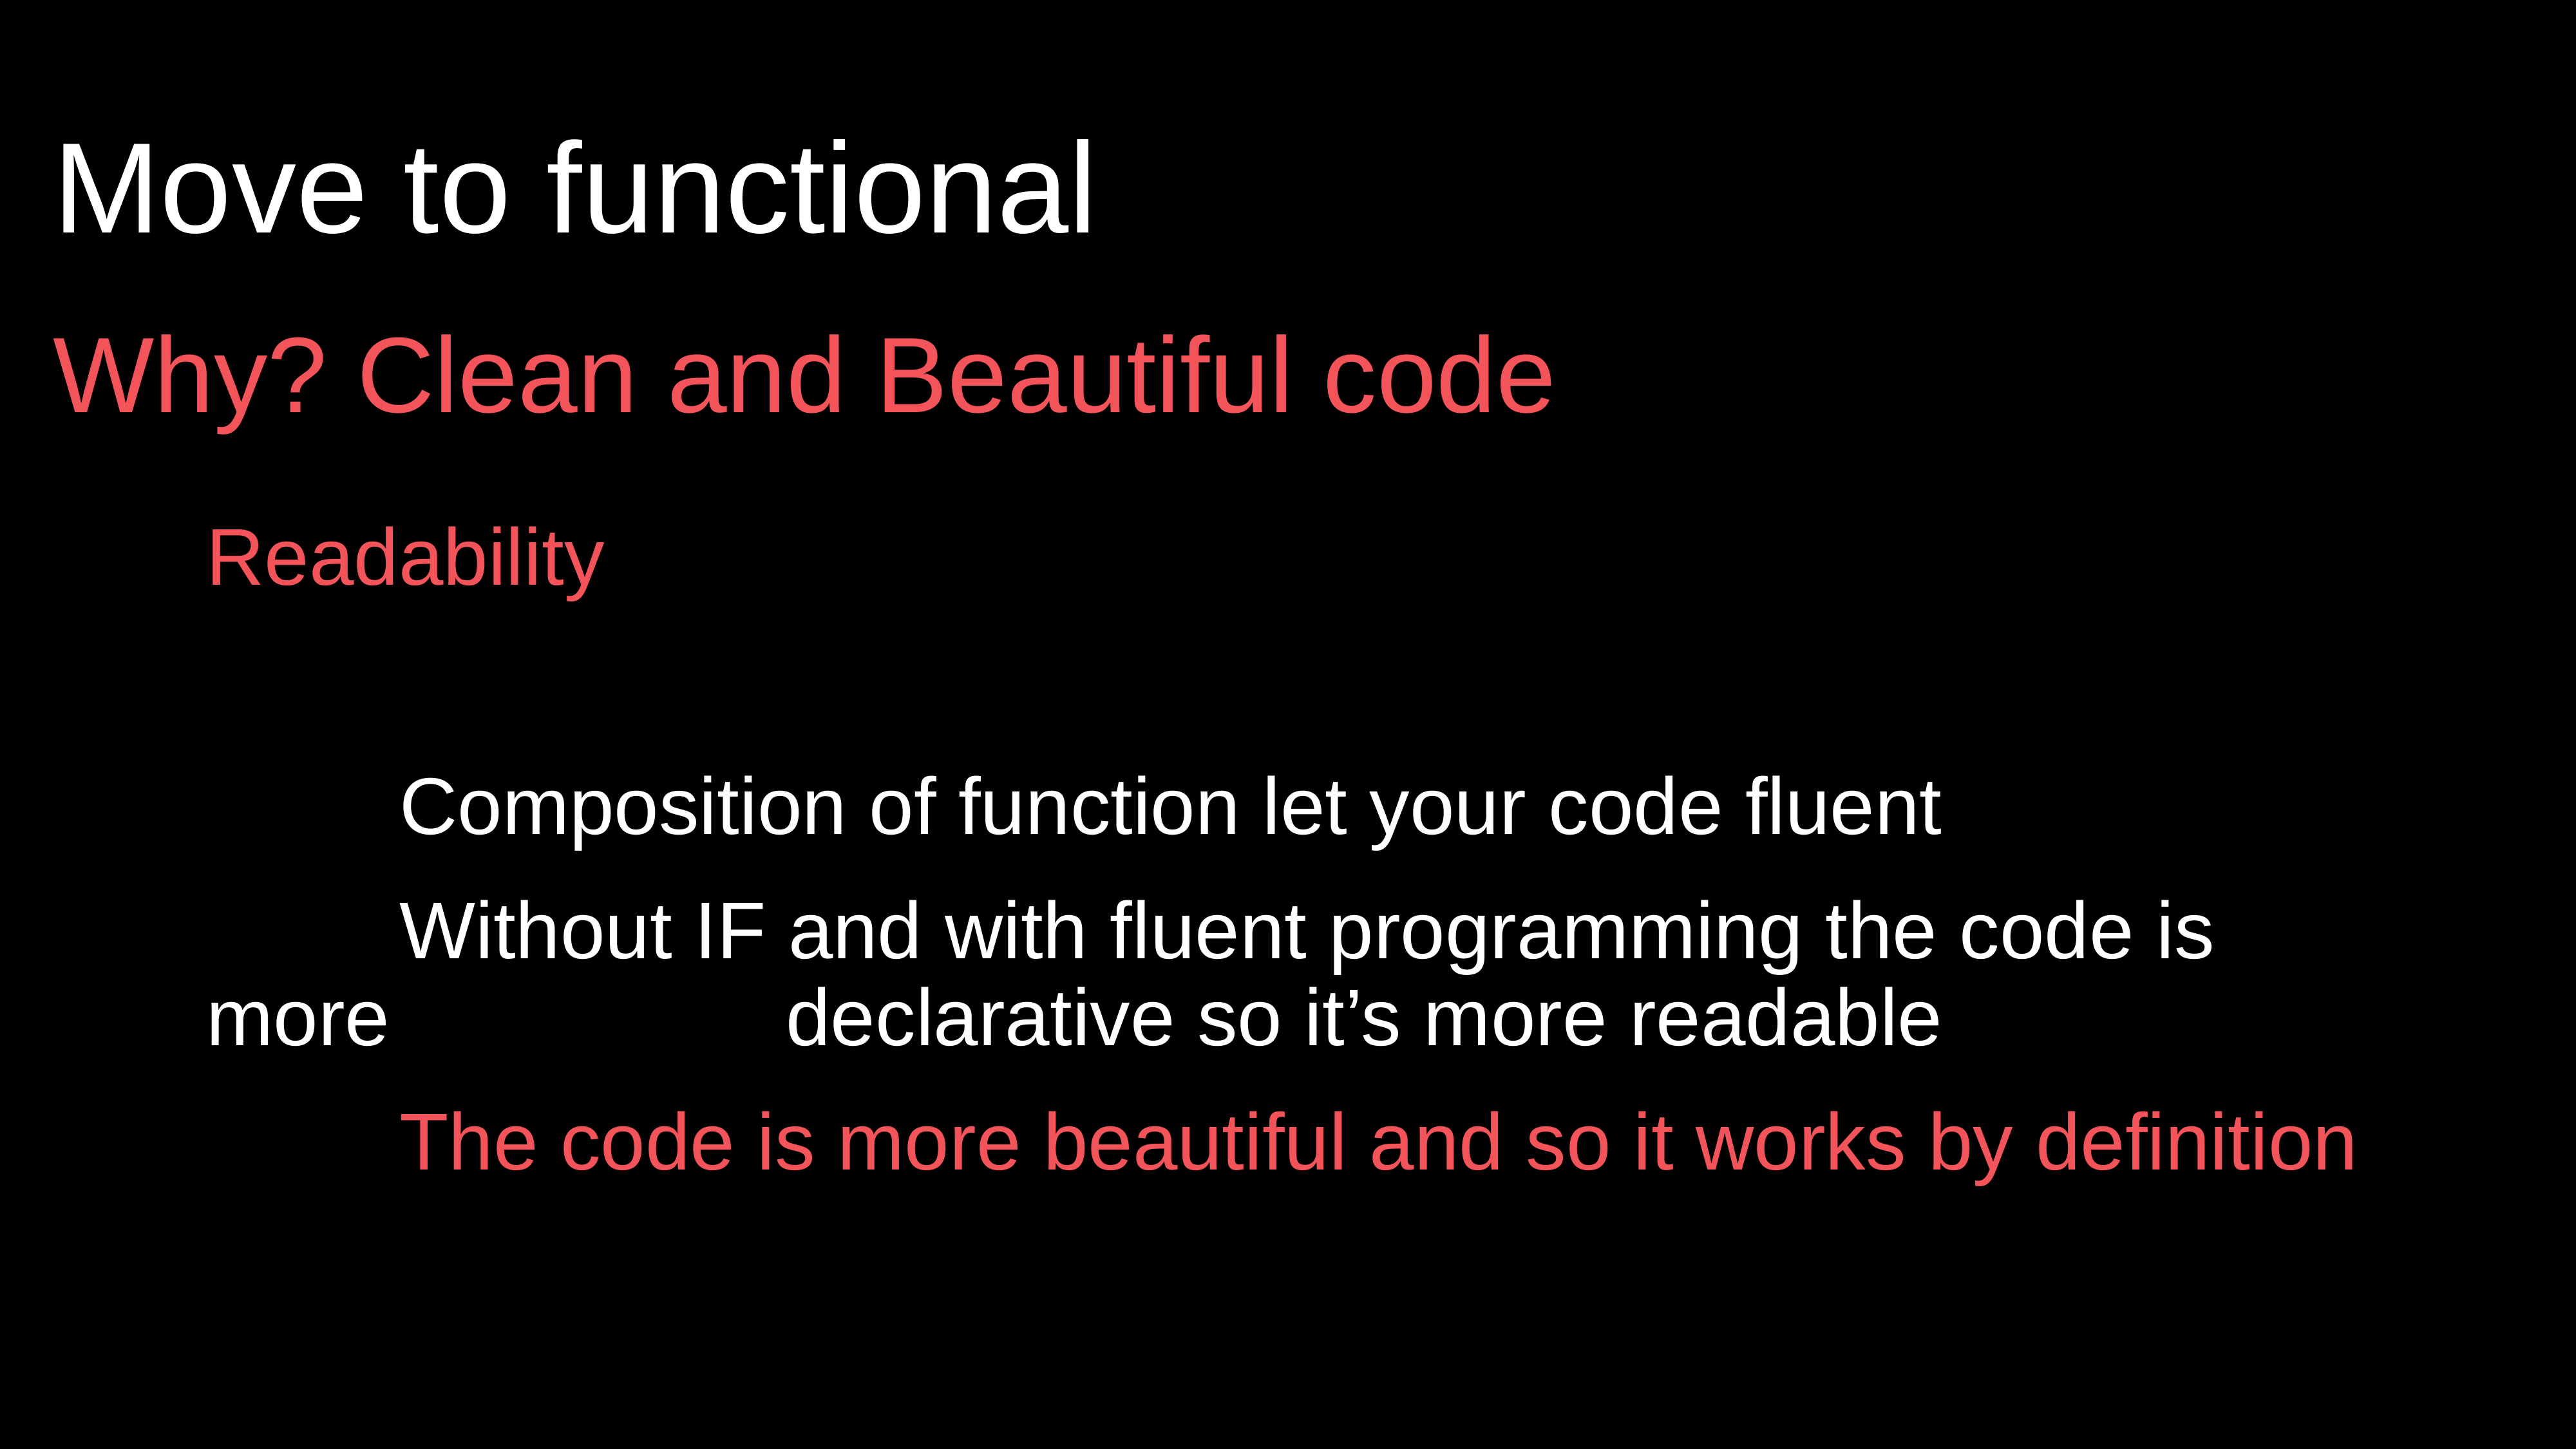

# Move to functional
Why? Clean and Beautiful code
Readability

		Composition of function let your code fluent
		Without IF and with fluent programming the code is more 				declarative so it’s more readable
		The code is more beautiful and so it works by definition